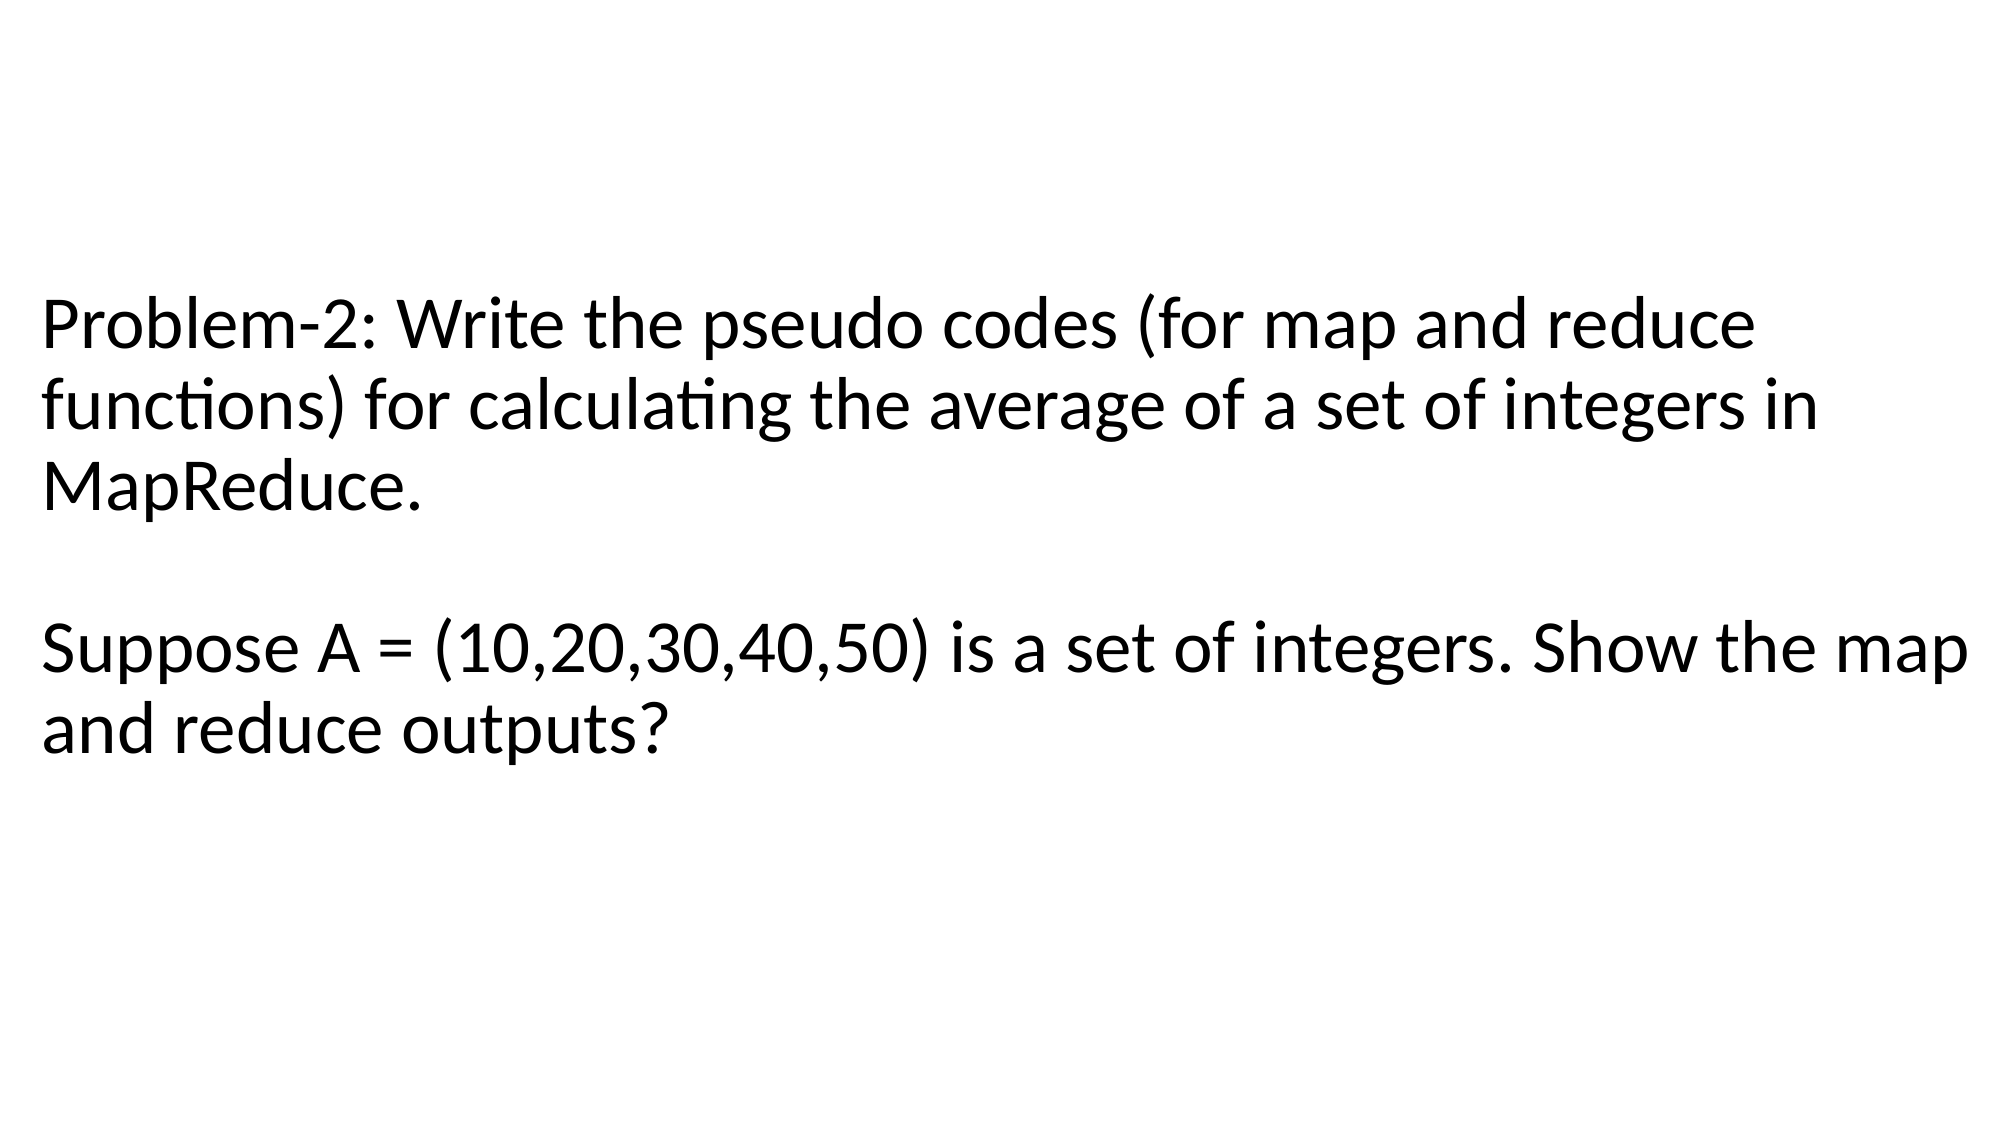

# Problem-2: Write the pseudo codes (for map and reduce functions) for calculating the average of a set of integers in MapReduce. Suppose A = (10,20,30,40,50) is a set of integers. Show the map and reduce outputs?